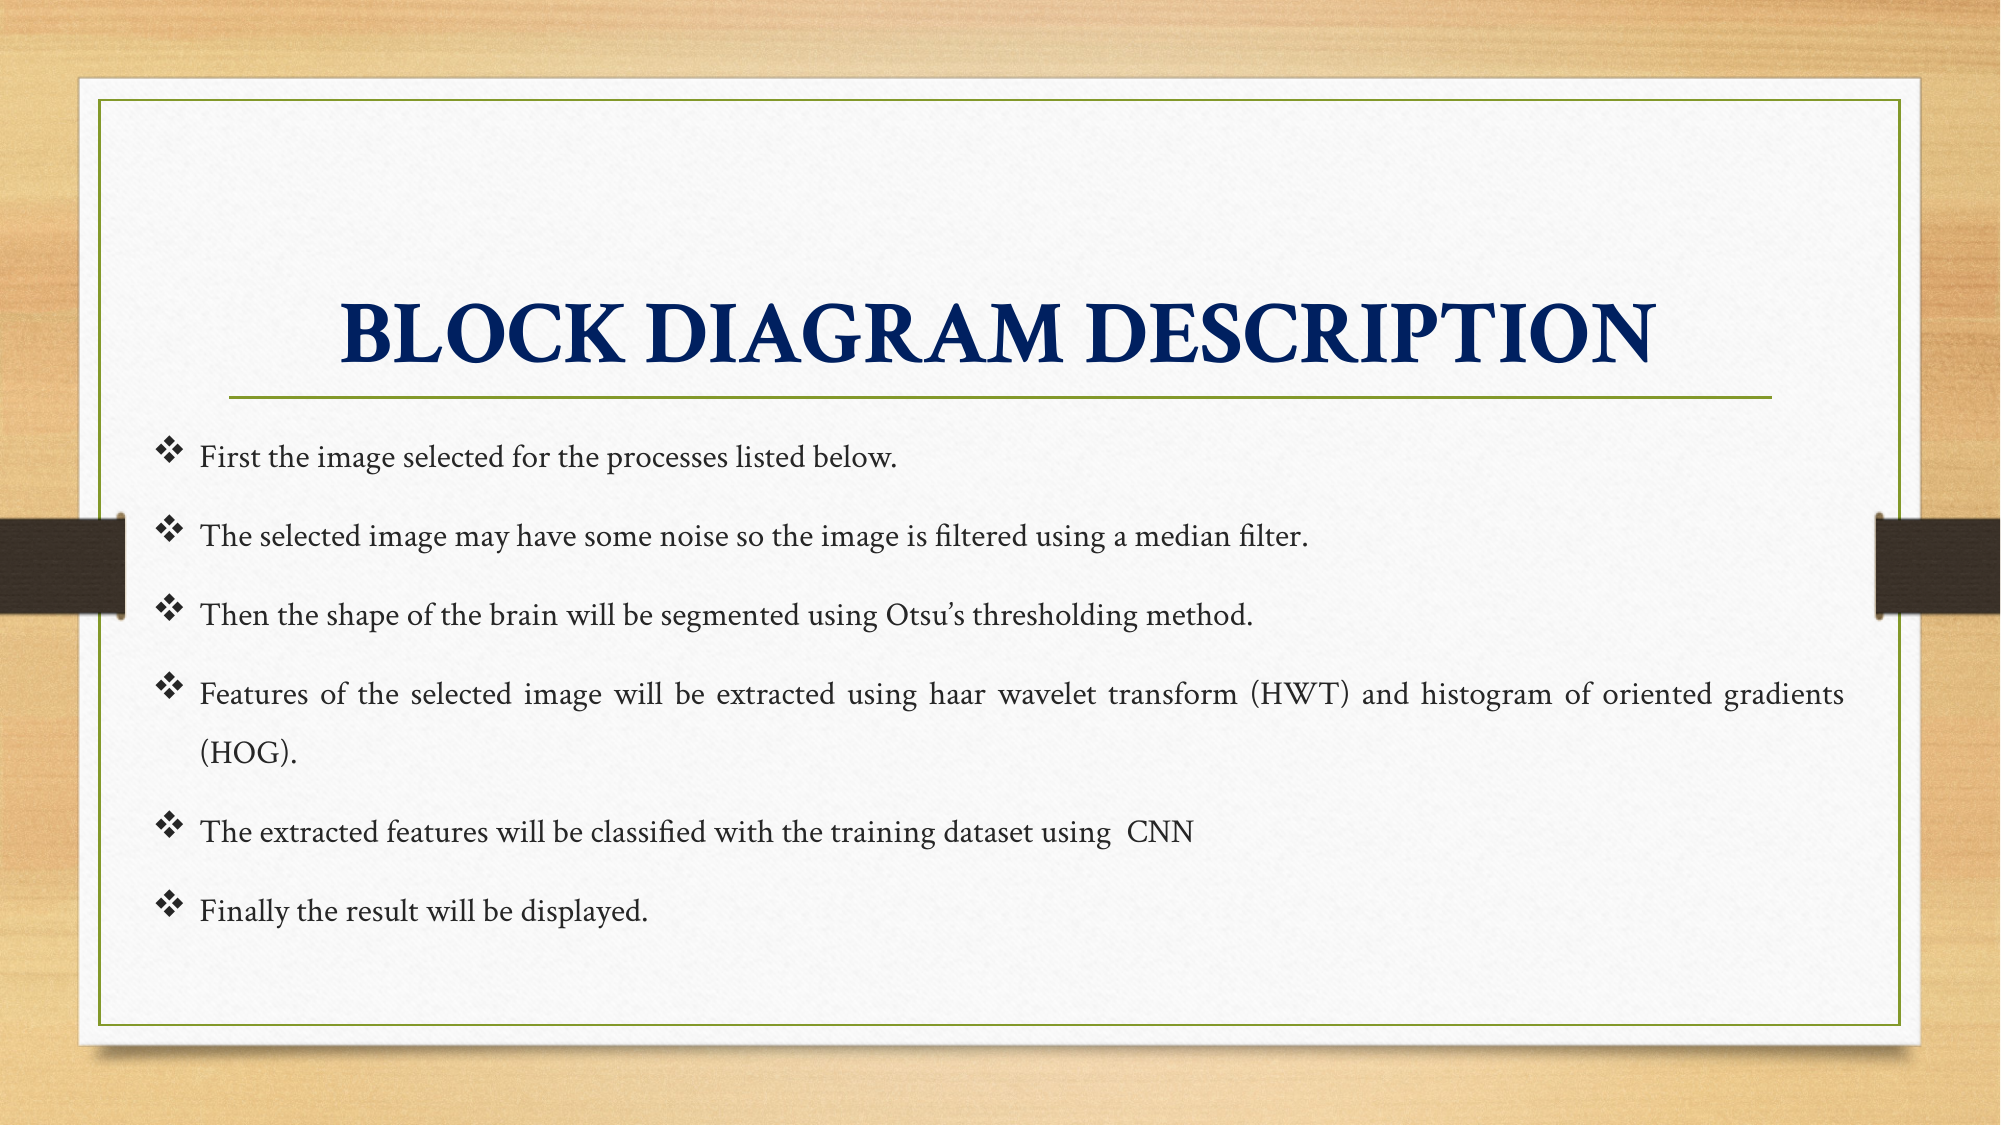

# BLOCK DIAGRAM DESCRIPTION
First the image selected for the processes listed below.
The selected image may have some noise so the image is filtered using a median filter.
Then the shape of the brain will be segmented using Otsu’s thresholding method.
Features of the selected image will be extracted using haar wavelet transform (HWT) and histogram of oriented gradients (HOG).
The extracted features will be classified with the training dataset using  CNN
Finally the result will be displayed.